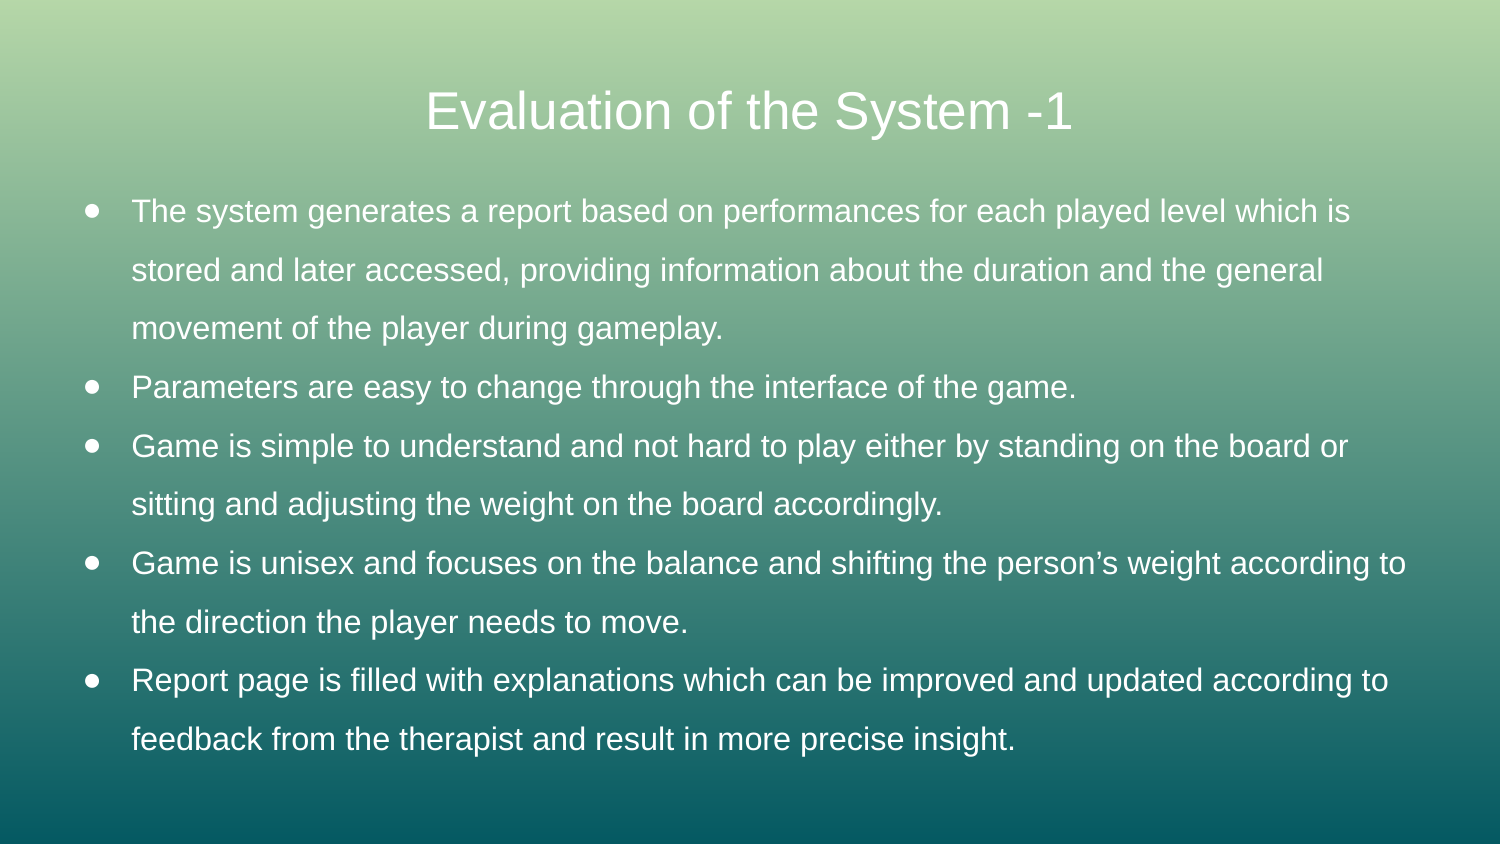

# Evaluation of the System -1
The system generates a report based on performances for each played level which is stored and later accessed, providing information about the duration and the general movement of the player during gameplay.
Parameters are easy to change through the interface of the game.
Game is simple to understand and not hard to play either by standing on the board or sitting and adjusting the weight on the board accordingly.
Game is unisex and focuses on the balance and shifting the person’s weight according to the direction the player needs to move.
Report page is filled with explanations which can be improved and updated according to feedback from the therapist and result in more precise insight.